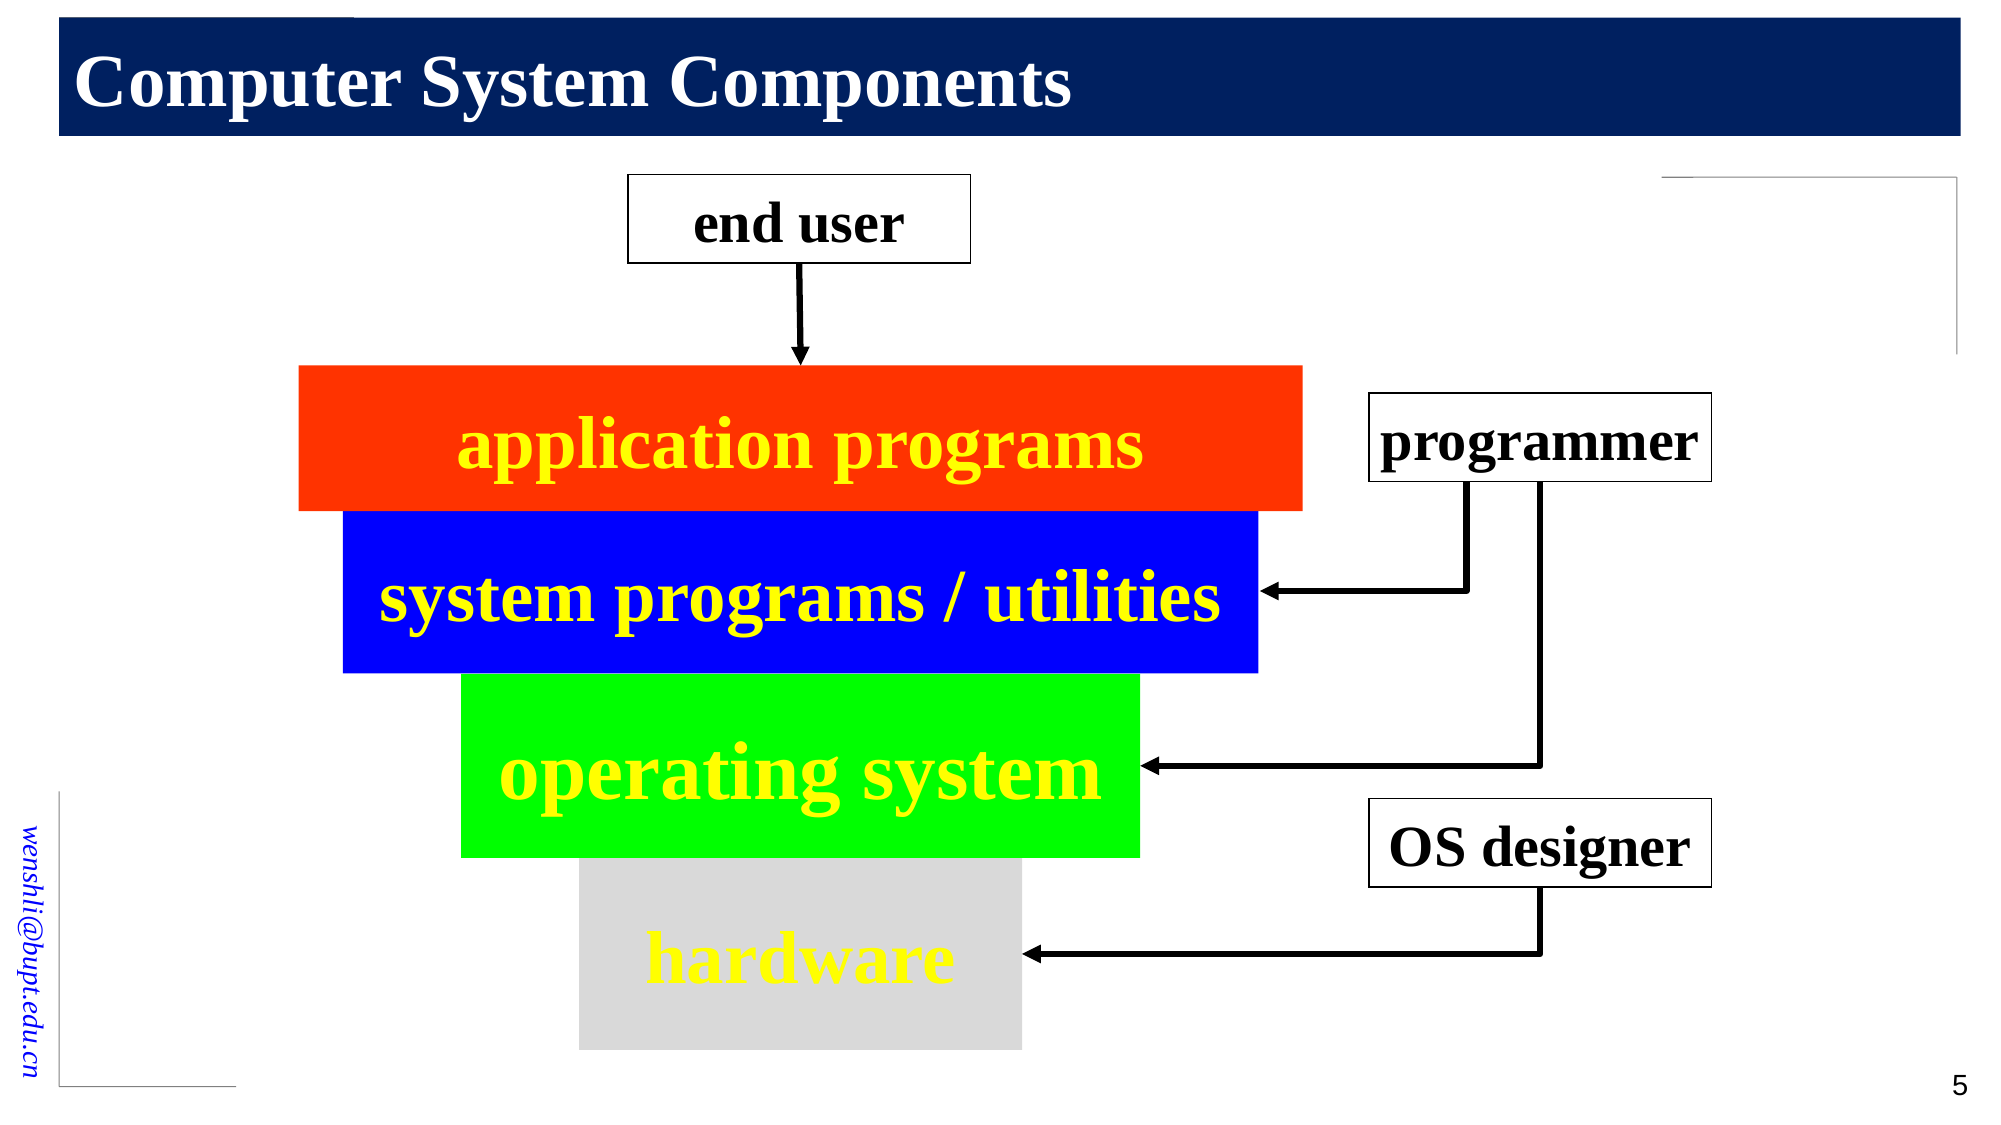

# Computer System Components
end user
application programs
programmer
system programs / utilities
operating system
OS designer
hardware
5